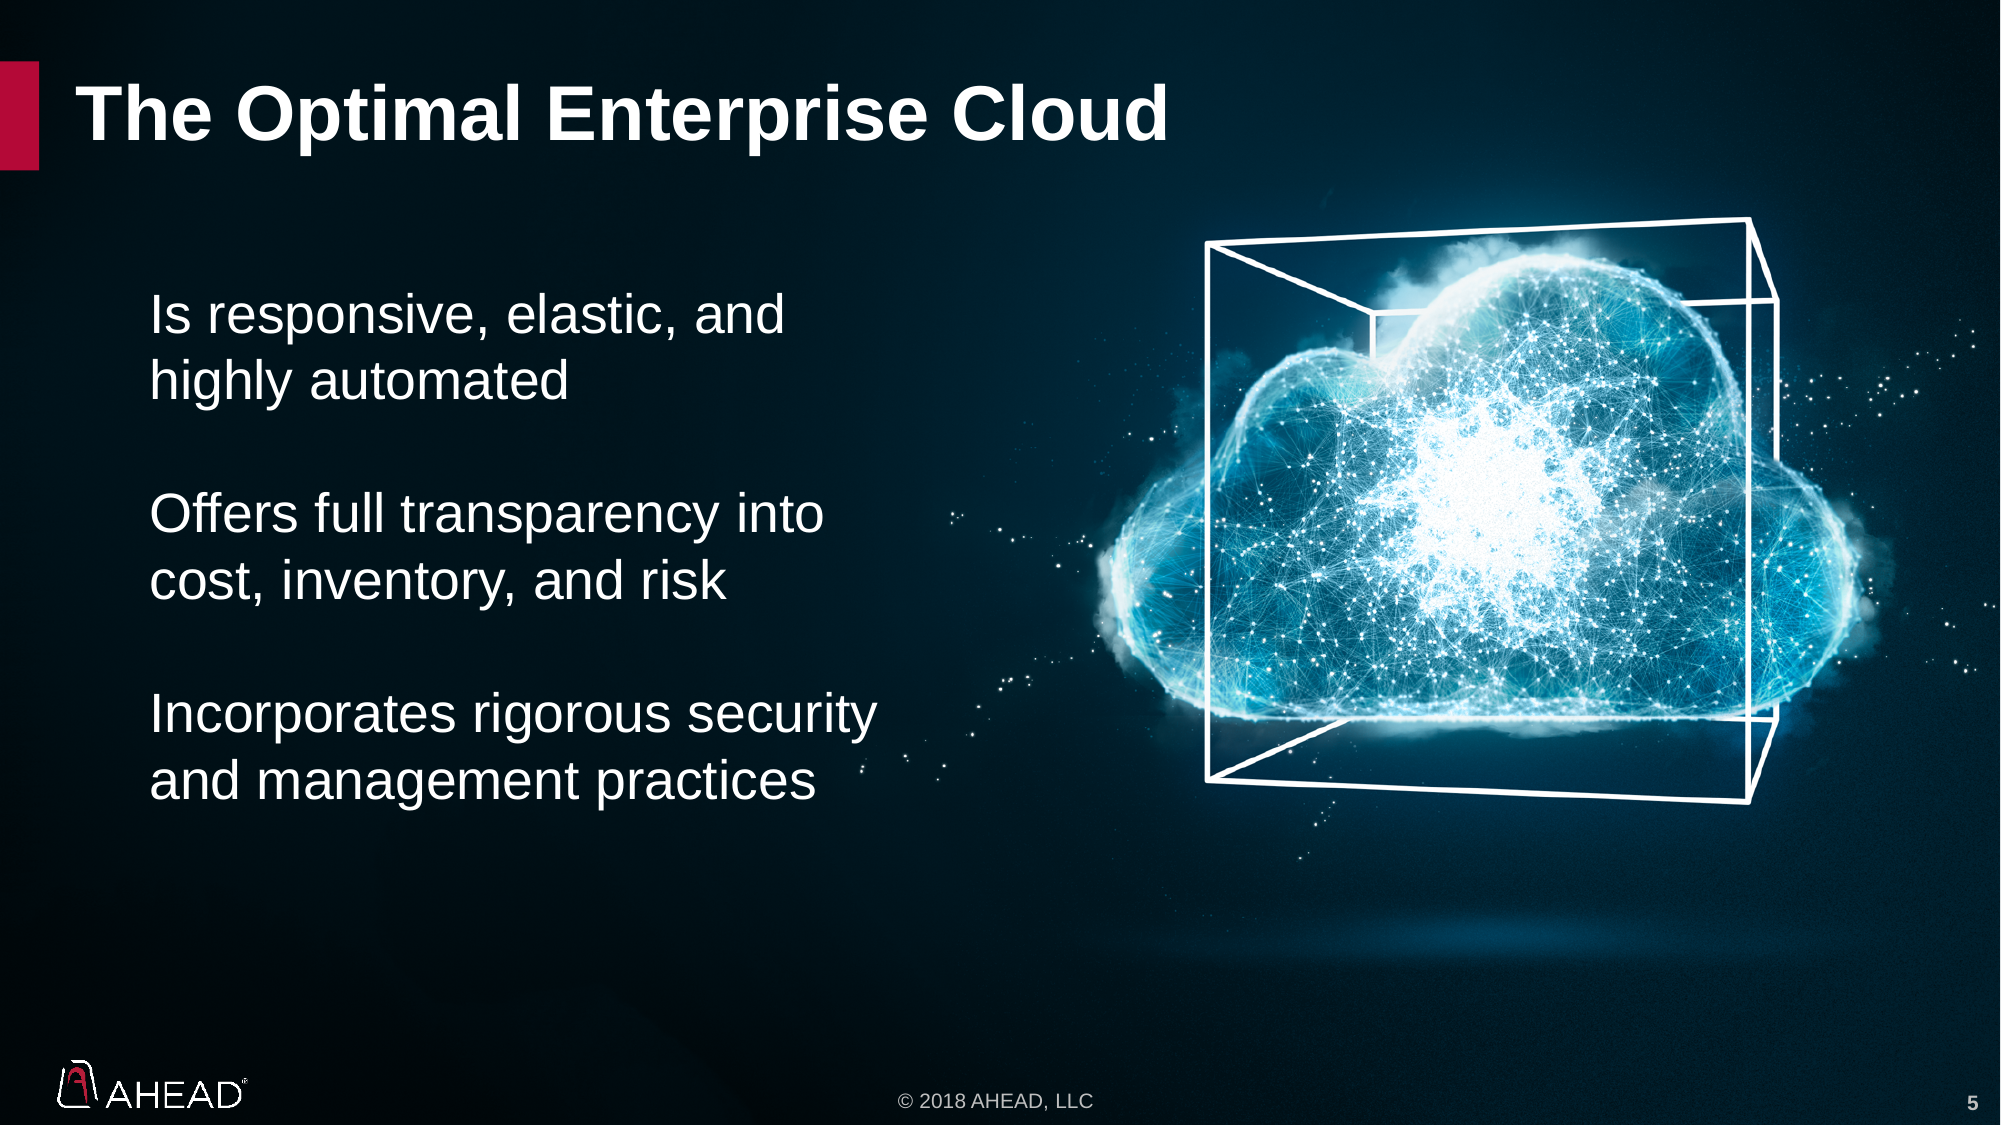

# The Optimal Enterprise Cloud
Is responsive, elastic, and highly automated

Offers full transparency into cost, inventory, and risk

Incorporates rigorous security and management practices